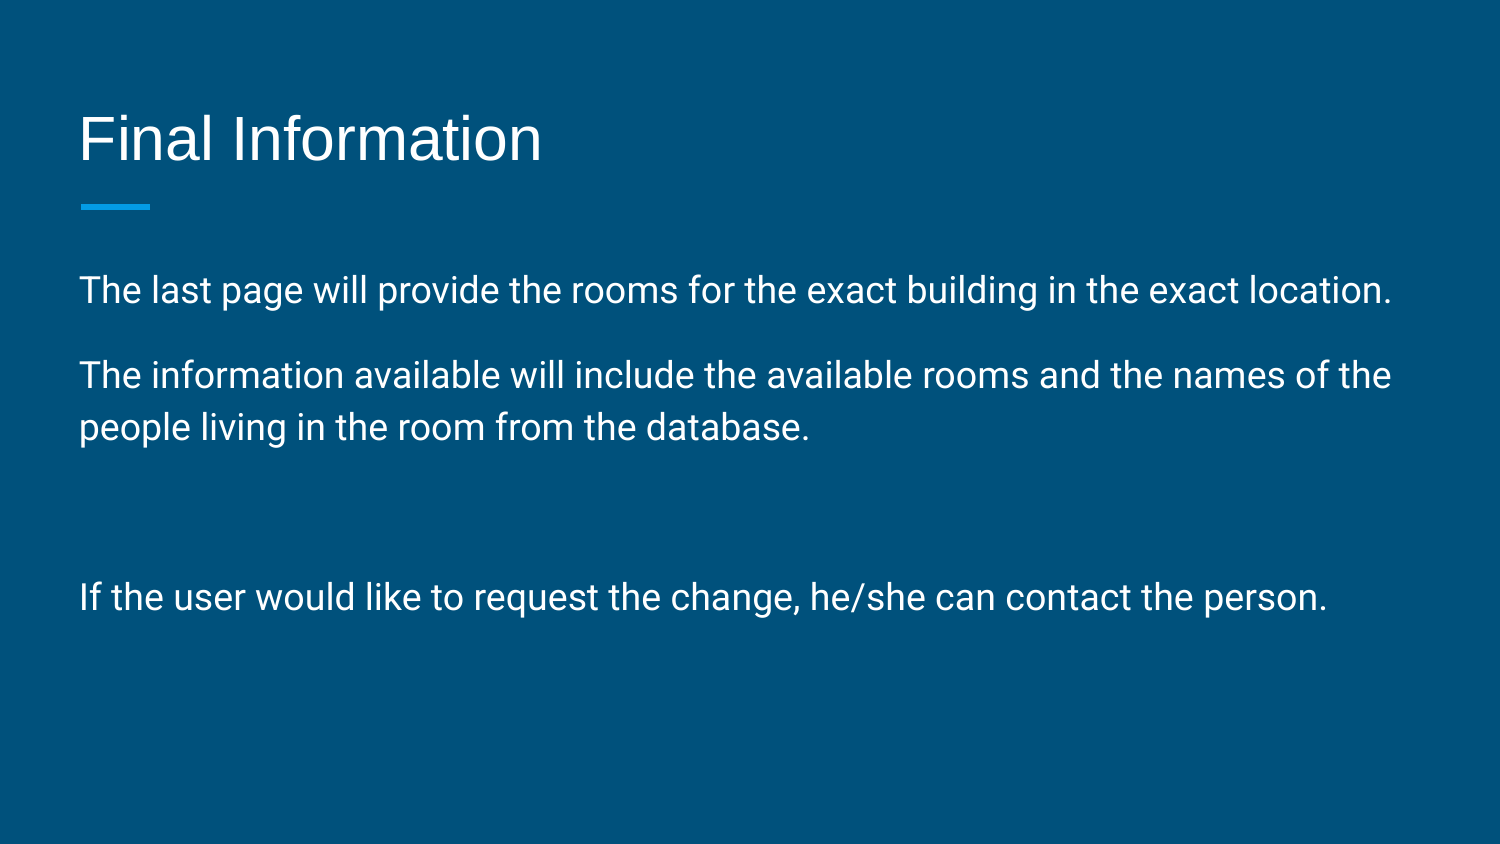

# Final Information
The last page will provide the rooms for the exact building in the exact location.
The information available will include the available rooms and the names of the people living in the room from the database.

If the user would like to request the change, he/she can contact the person.